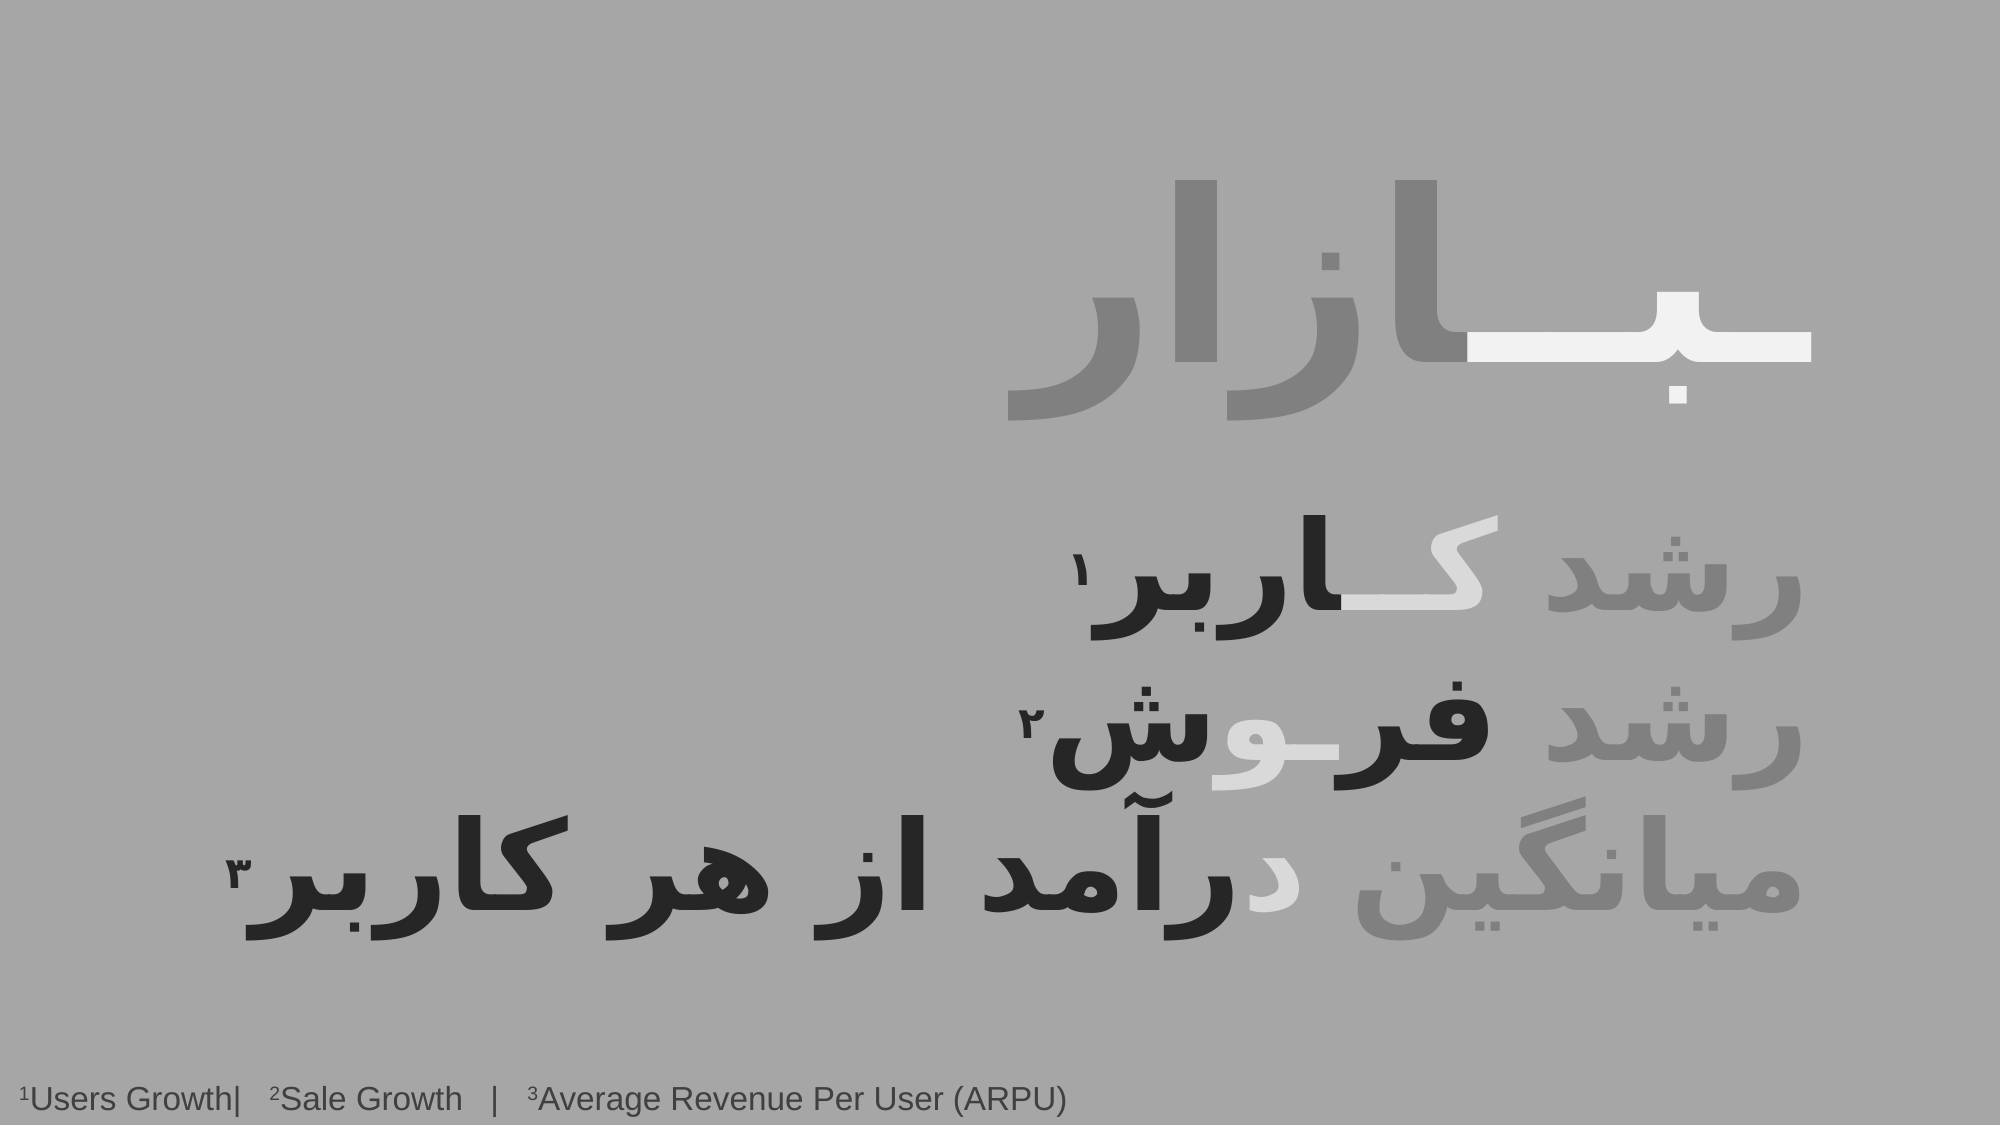

ـبــازار
رشد کــاربر۱
رشد فرـوش۲
میانگین درآمد از هر کاربر۳
1Users Growth|   2Sale Growth   |   3Average Revenue Per User (ARPU)